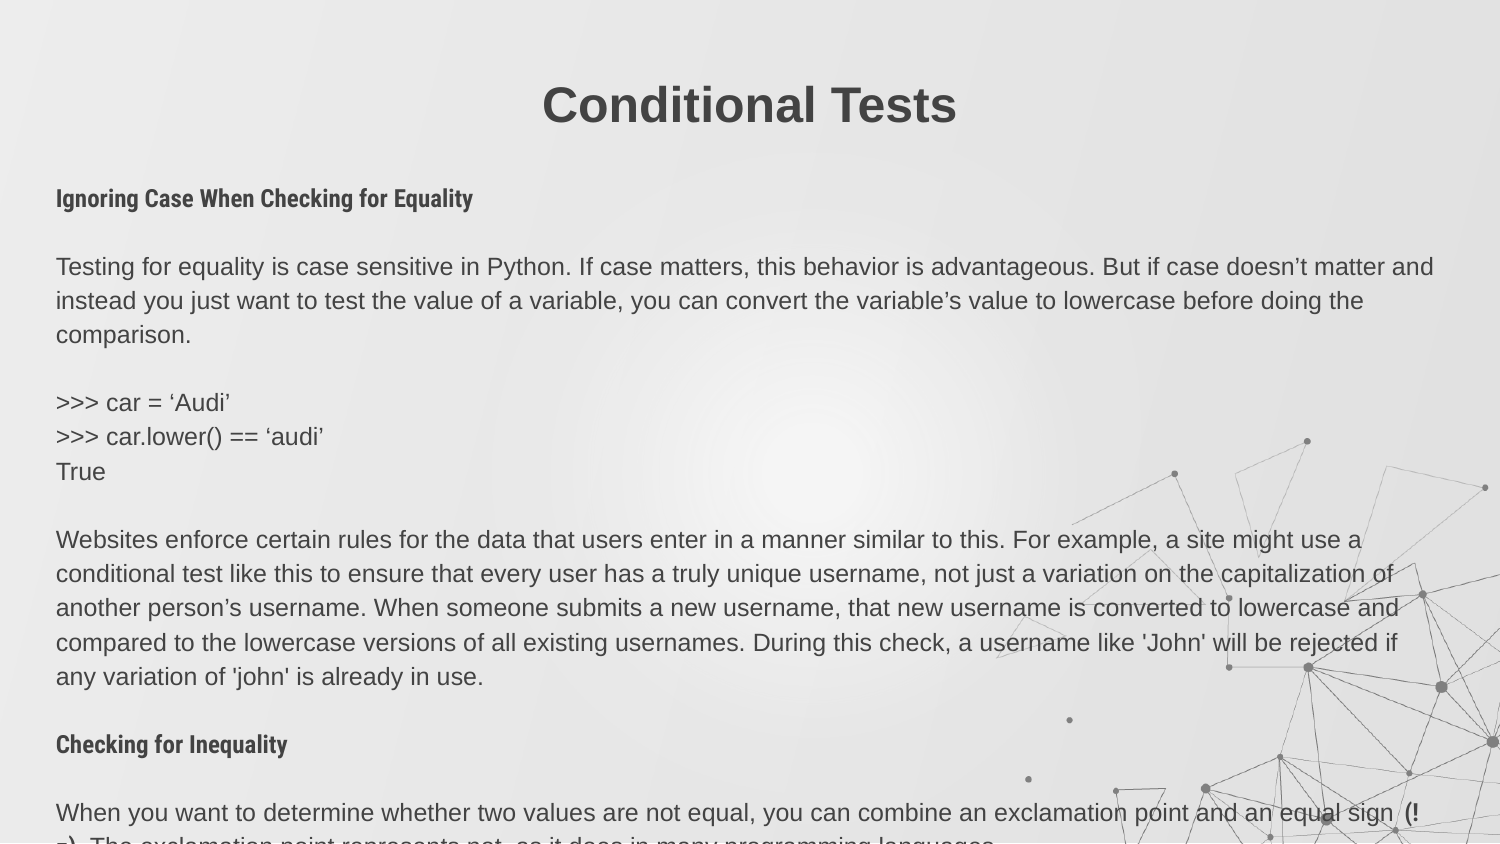

# Conditional Tests
Ignoring Case When Checking for Equality
Testing for equality is case sensitive in Python. If case matters, this behavior is advantageous. But if case doesn’t matter and instead you just want to test the value of a variable, you can convert the variable’s value to lowercase before doing the comparison.
>>> car = ‘Audi’
>>> car.lower() == ‘audi’
True
Websites enforce certain rules for the data that users enter in a manner similar to this. For example, a site might use a conditional test like this to ensure that every user has a truly unique username, not just a variation on the capitalization of another person’s username. When someone submits a new username, that new username is converted to lowercase and compared to the lowercase versions of all existing usernames. During this check, a username like 'John' will be rejected if any variation of 'john' is already in use.
Checking for Inequality
When you want to determine whether two values are not equal, you can combine an exclamation point and an equal sign (!=). The exclamation point represents not, as it does in many programming languages.